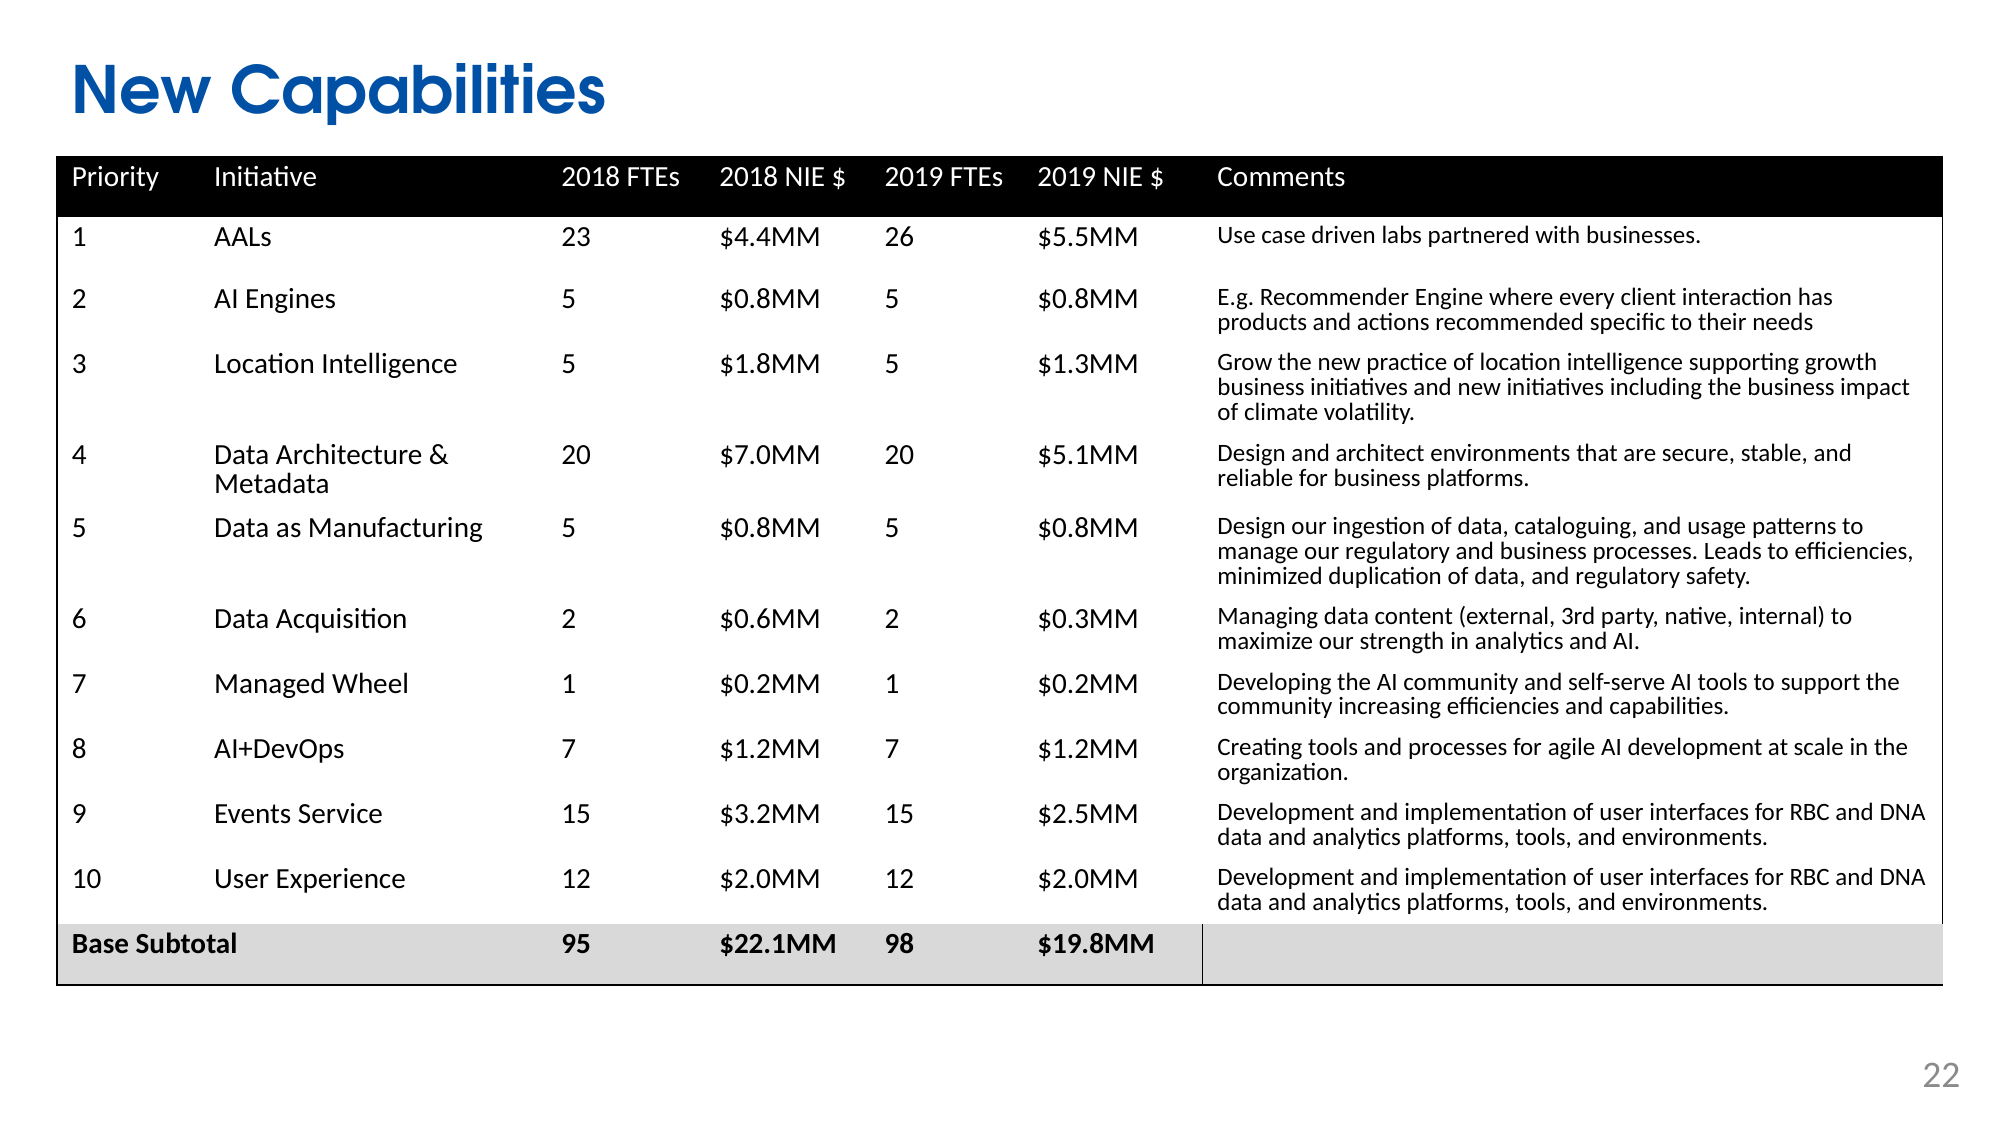

# New Capabilities
| Priority | Initiative | 2018 FTEs | 2018 NIE $ | 2019 FTEs | 2019 NIE $ | Comments |
| --- | --- | --- | --- | --- | --- | --- |
| 1 | AALs | 23 | $4.4MM | 26 | $5.5MM | Use case driven labs partnered with businesses. |
| 2 | AI Engines | 5 | $0.8MM | 5 | $0.8MM | E.g. Recommender Engine where every client interaction has products and actions recommended specific to their needs |
| 3 | Location Intelligence | 5 | $1.8MM | 5 | $1.3MM | Grow the new practice of location intelligence supporting growth business initiatives and new initiatives including the business impact of climate volatility. |
| 4 | Data Architecture & Metadata | 20 | $7.0MM | 20 | $5.1MM | Design and architect environments that are secure, stable, and reliable for business platforms. |
| 5 | Data as Manufacturing | 5 | $0.8MM | 5 | $0.8MM | Design our ingestion of data, cataloguing, and usage patterns to manage our regulatory and business processes. Leads to efficiencies, minimized duplication of data, and regulatory safety. |
| 6 | Data Acquisition | 2 | $0.6MM | 2 | $0.3MM | Managing data content (external, 3rd party, native, internal) to maximize our strength in analytics and AI. |
| 7 | Managed Wheel | 1 | $0.2MM | 1 | $0.2MM | Developing the AI community and self-serve AI tools to support the community increasing efficiencies and capabilities. |
| 8 | AI+DevOps | 7 | $1.2MM | 7 | $1.2MM | Creating tools and processes for agile AI development at scale in the organization. |
| 9 | Events Service | 15 | $3.2MM | 15 | $2.5MM | Development and implementation of user interfaces for RBC and DNA data and analytics platforms, tools, and environments. |
| 10 | User Experience | 12 | $2.0MM | 12 | $2.0MM | Development and implementation of user interfaces for RBC and DNA data and analytics platforms, tools, and environments. |
| Base Subtotal |  | 95 | $22.1MM | 98 | $19.8MM |  |
22